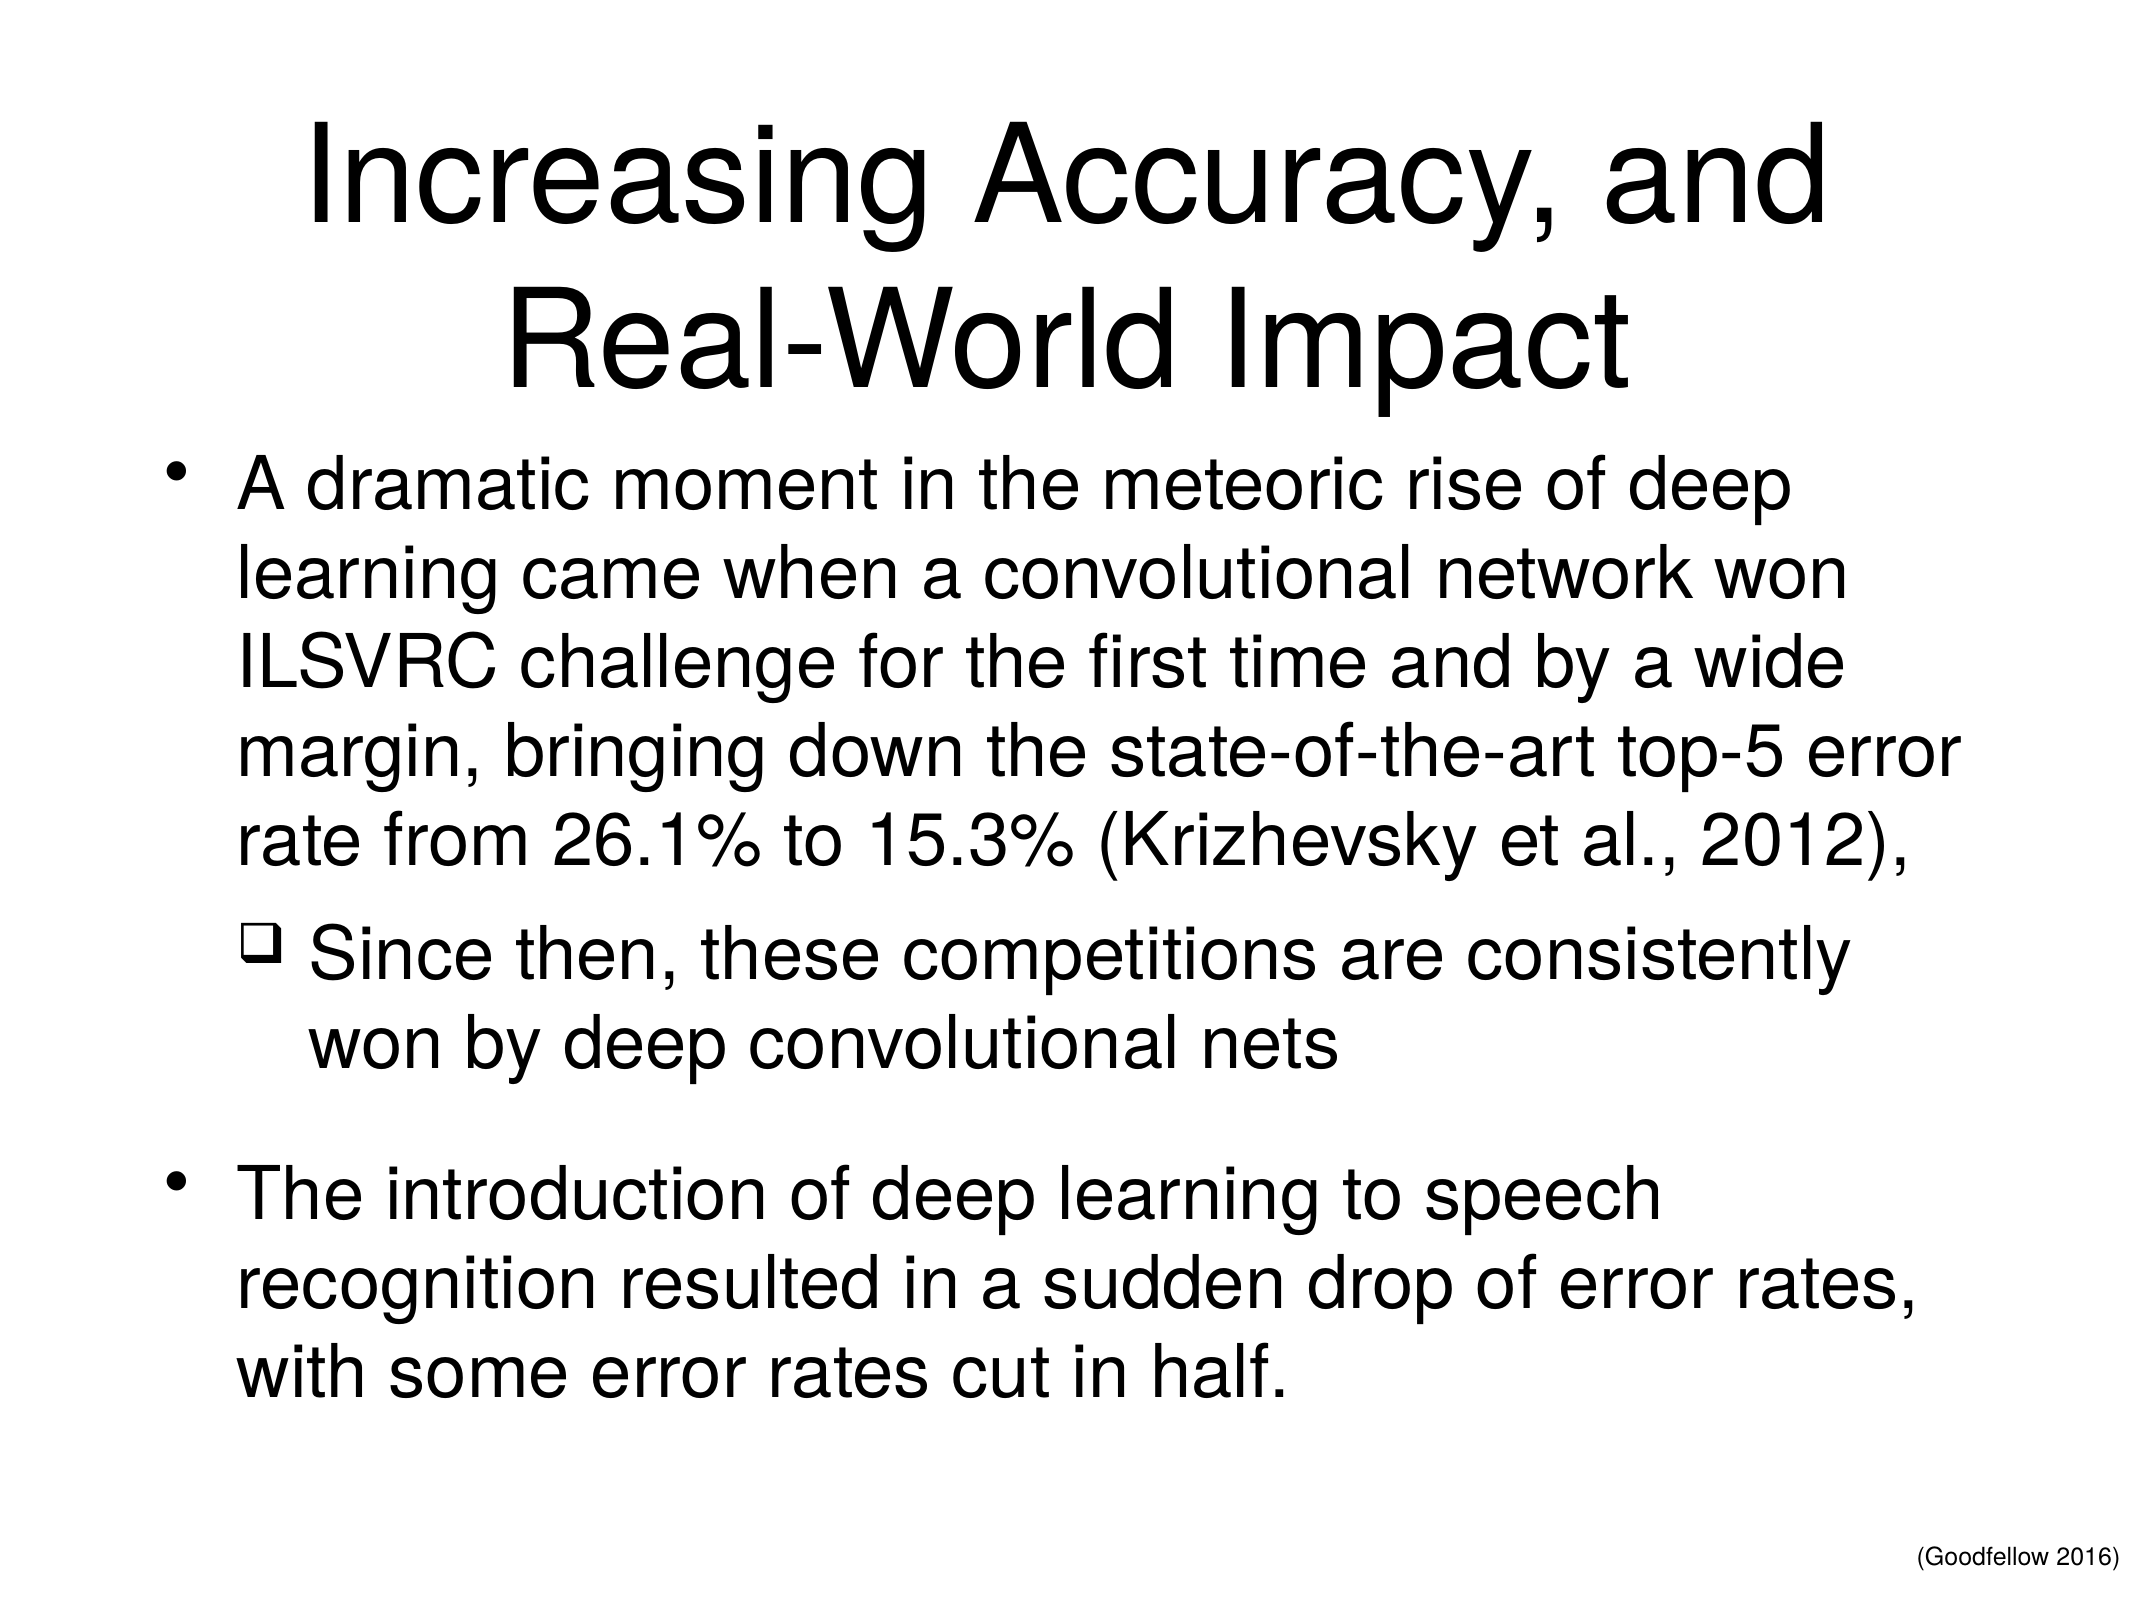

# Increasing Accuracy, and Real-World Impact
A dramatic moment in the meteoric rise of deep learning came when a convolutional network won ILSVRC challenge for the first time and by a wide margin, bringing down the state-of-the-art top-5 error rate from 26.1% to 15.3% (Krizhevsky et al., 2012),
Since then, these competitions are consistently won by deep convolutional nets
The introduction of deep learning to speech recognition resulted in a sudden drop of error rates, with some error rates cut in half.